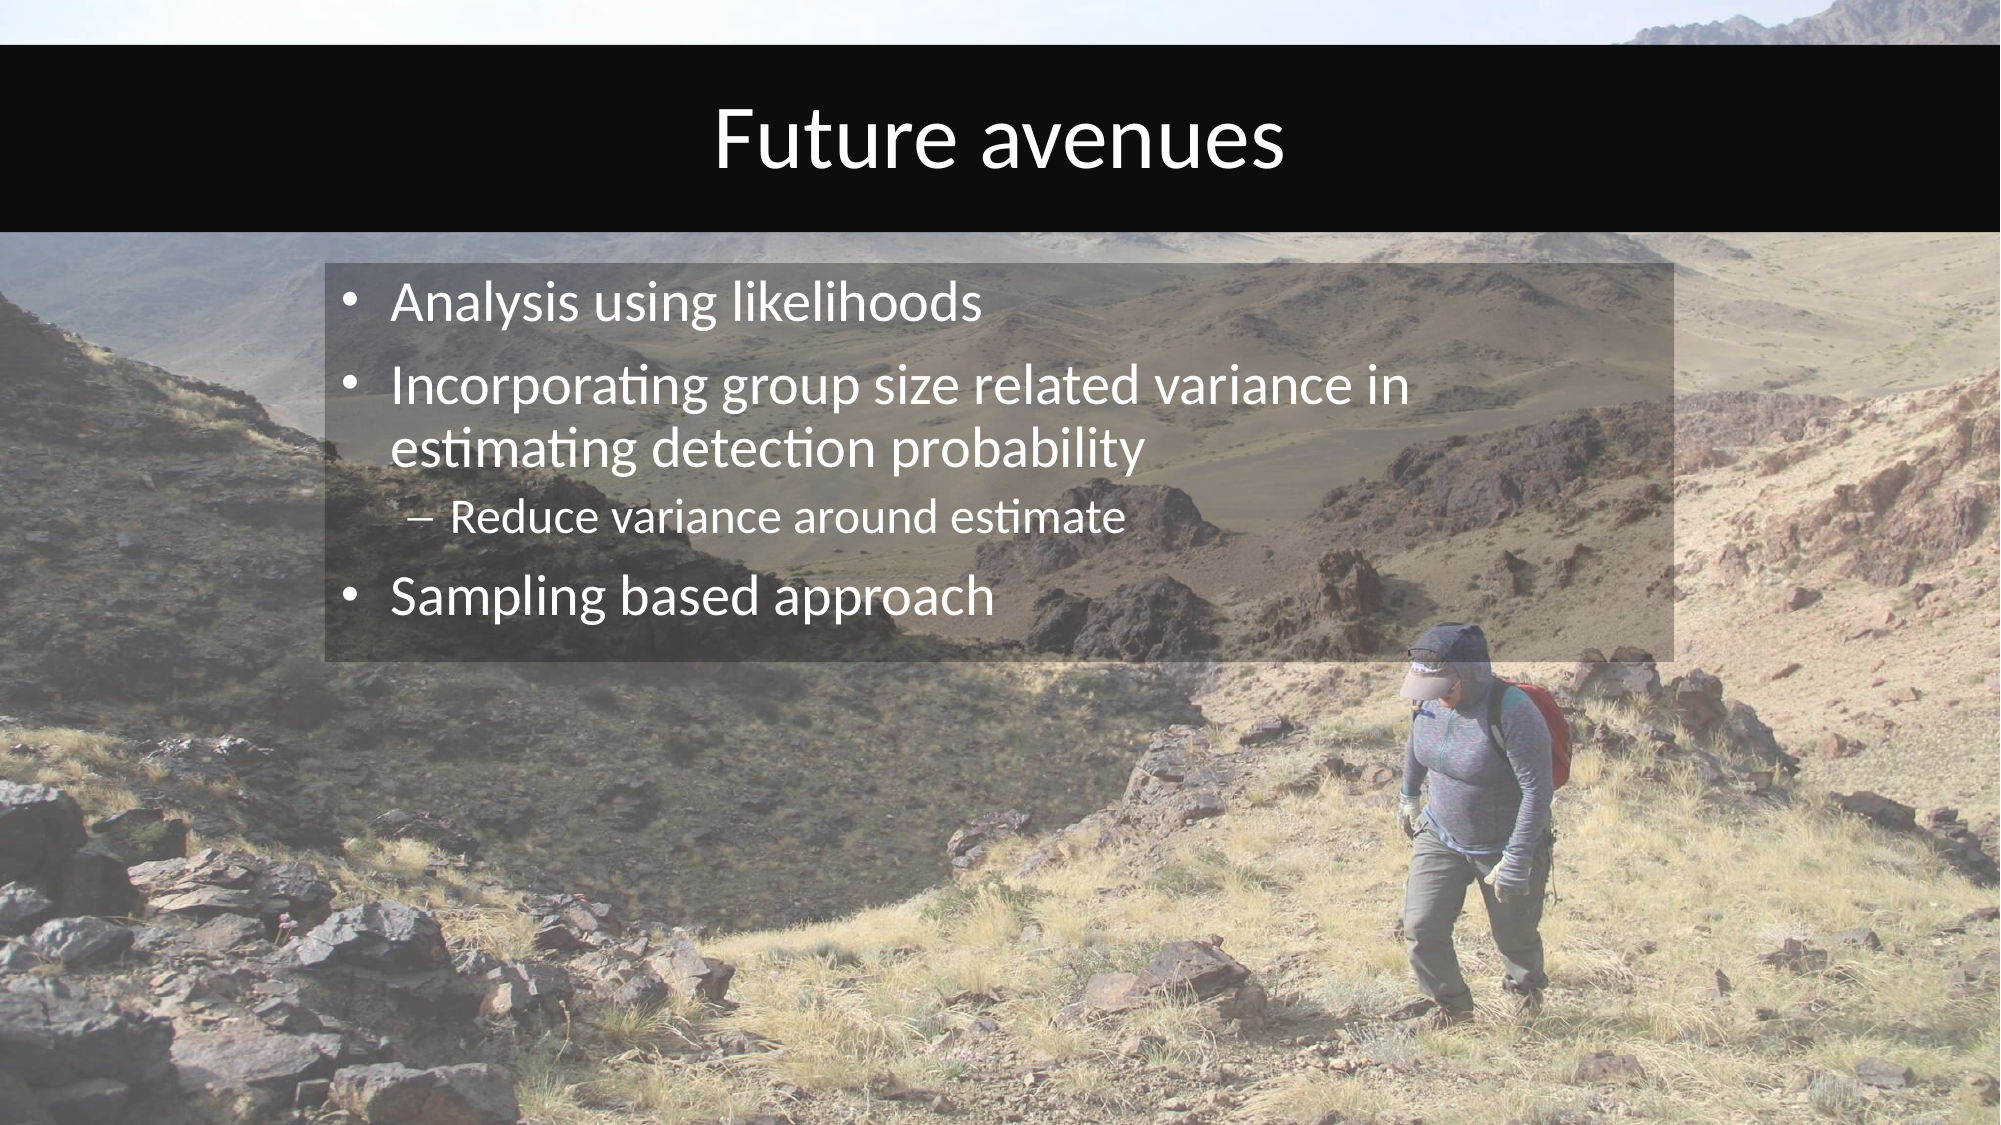

Future avenues
Analysis using likelihoods
Incorporating group size related variance in estimating detection probability
Reduce variance around estimate
Sampling based approach